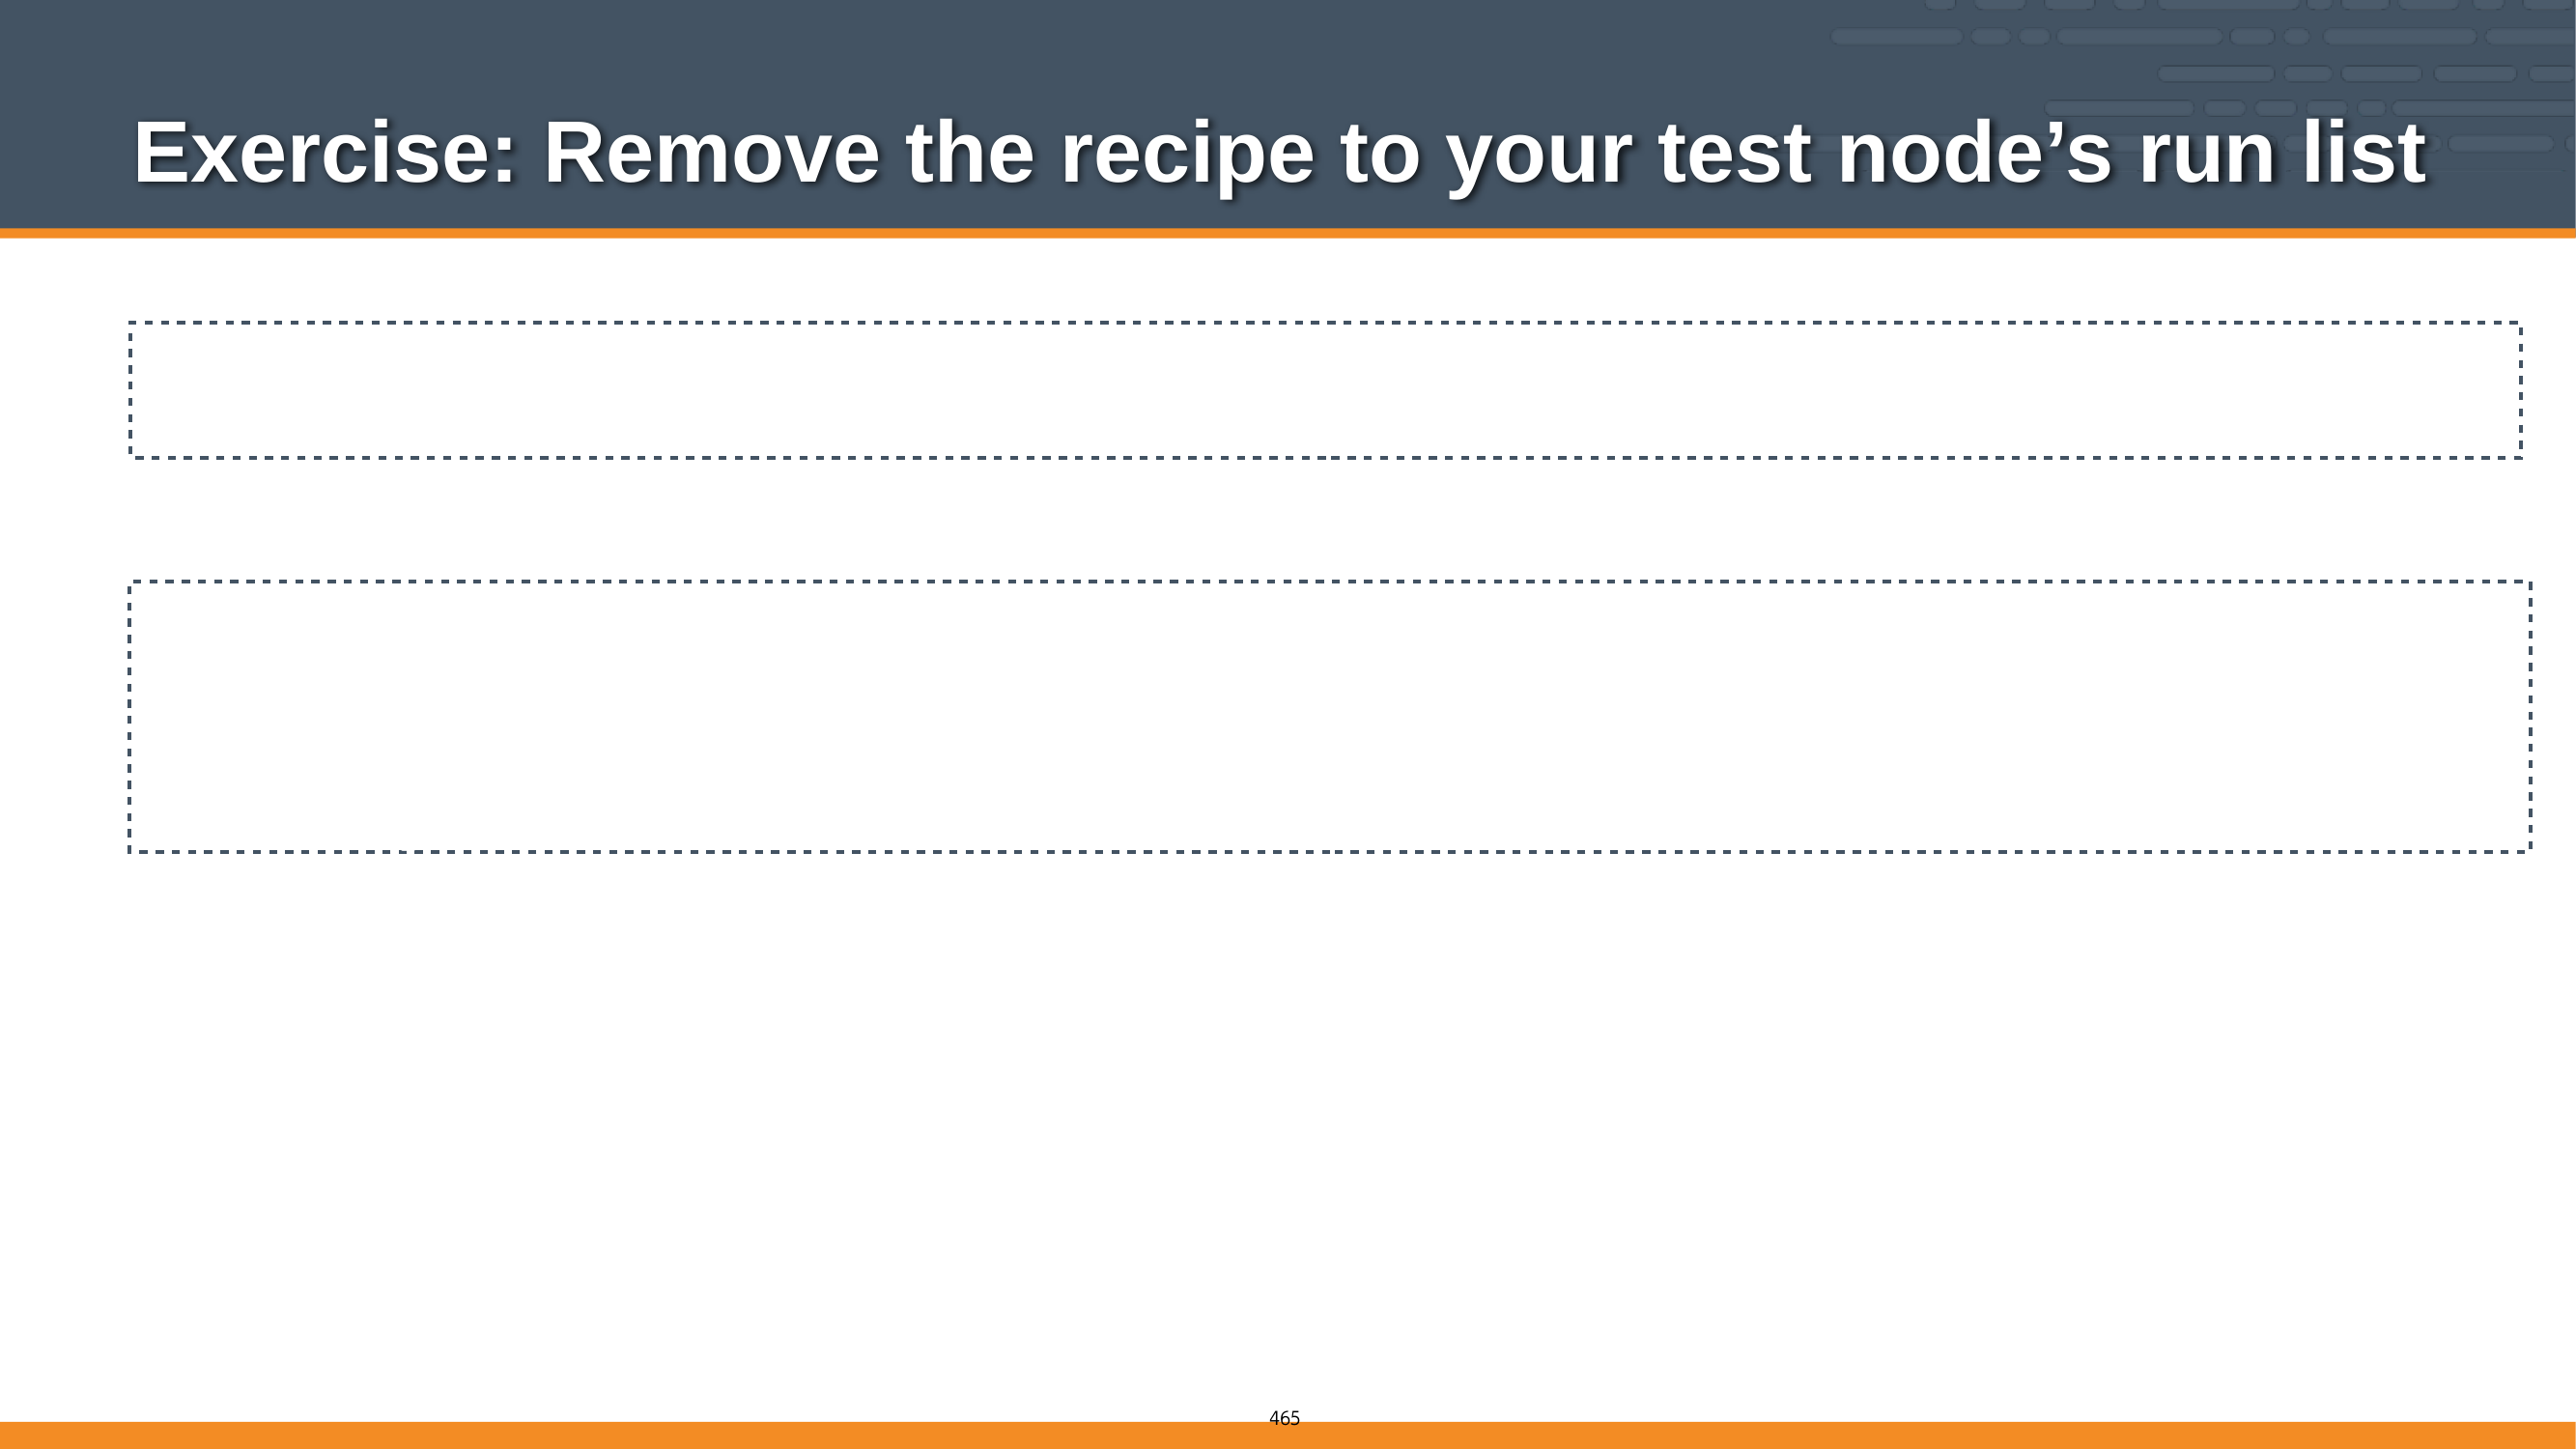

# Exercise: Remove the recipe to your test node’s run list
$ knife node run_list remove node1 'recipe[apache::ip-logger]'
node1:
  run_list:
    recipe[apache]
    recipe[motd]
465